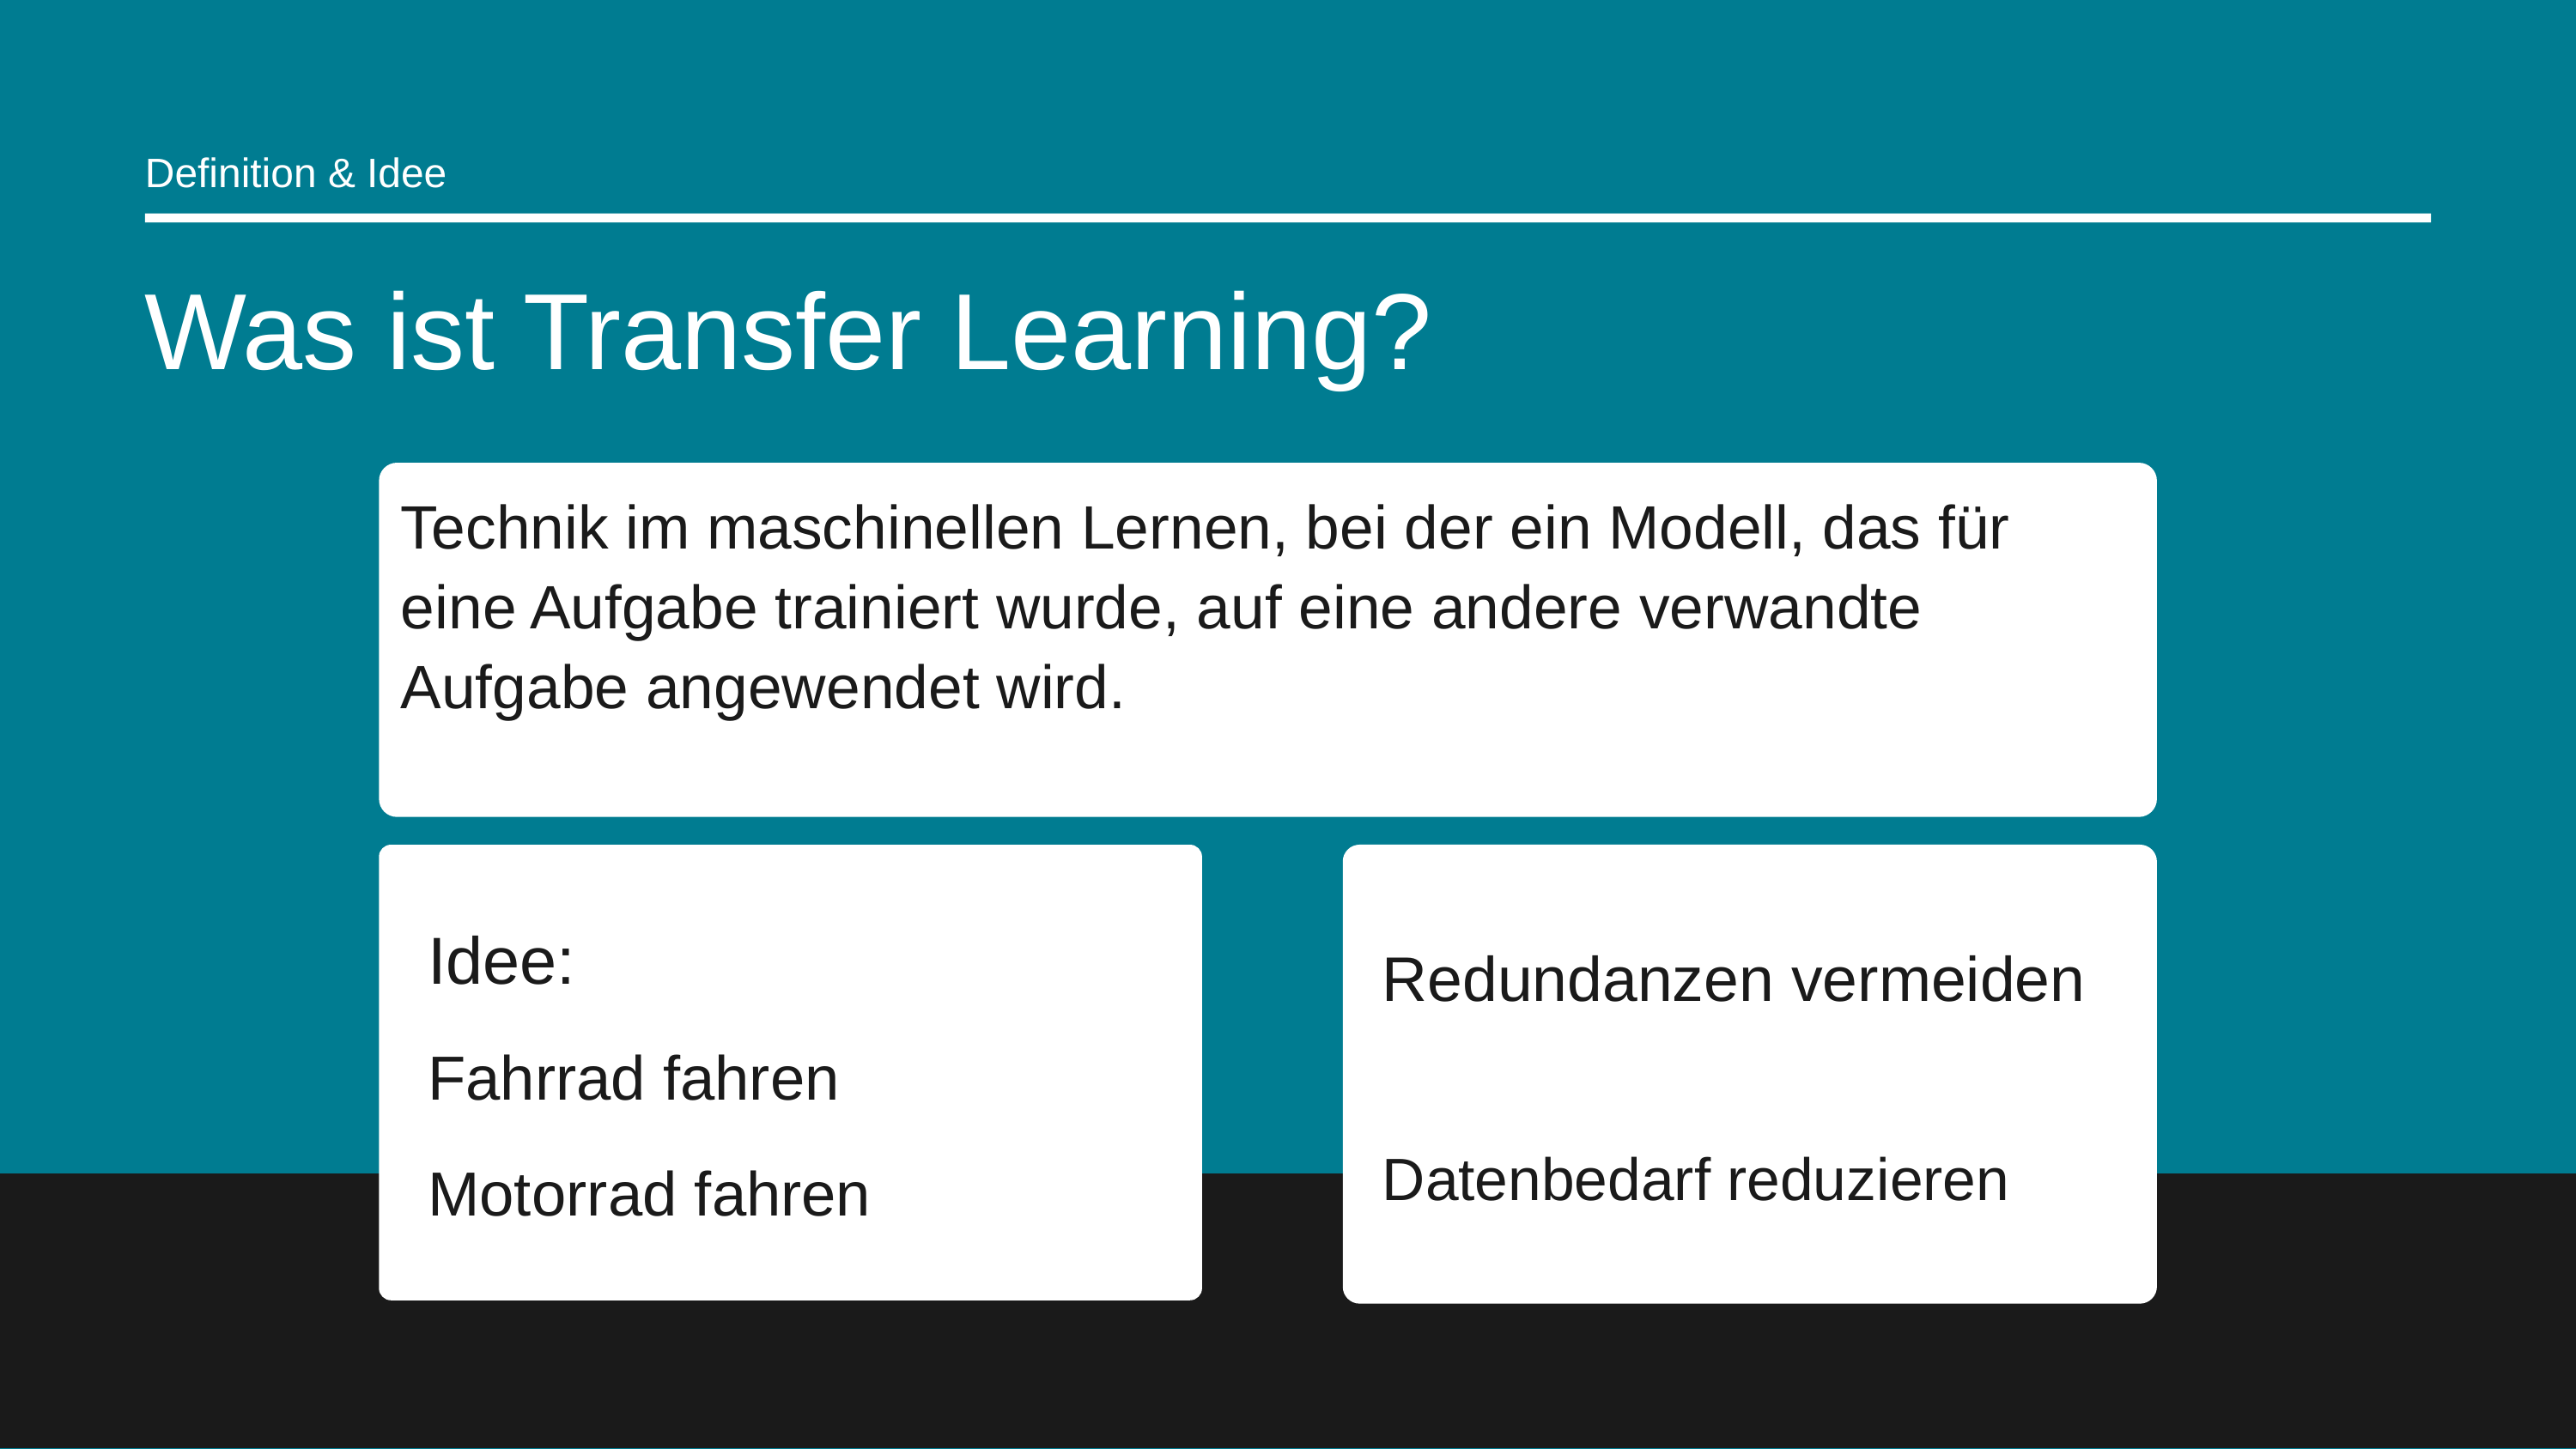

Definition & Idee

Was ist Transfer Learning?

Technik im maschinellen Lernen, bei der ein Modell, das für eine Aufgabe trainiert wurde, auf eine andere verwandte Aufgabe angewendet wird.

Idee:
Fahrrad fahren
Motorrad fahren

Redundanzen vermeiden
Datenbedarf reduzieren